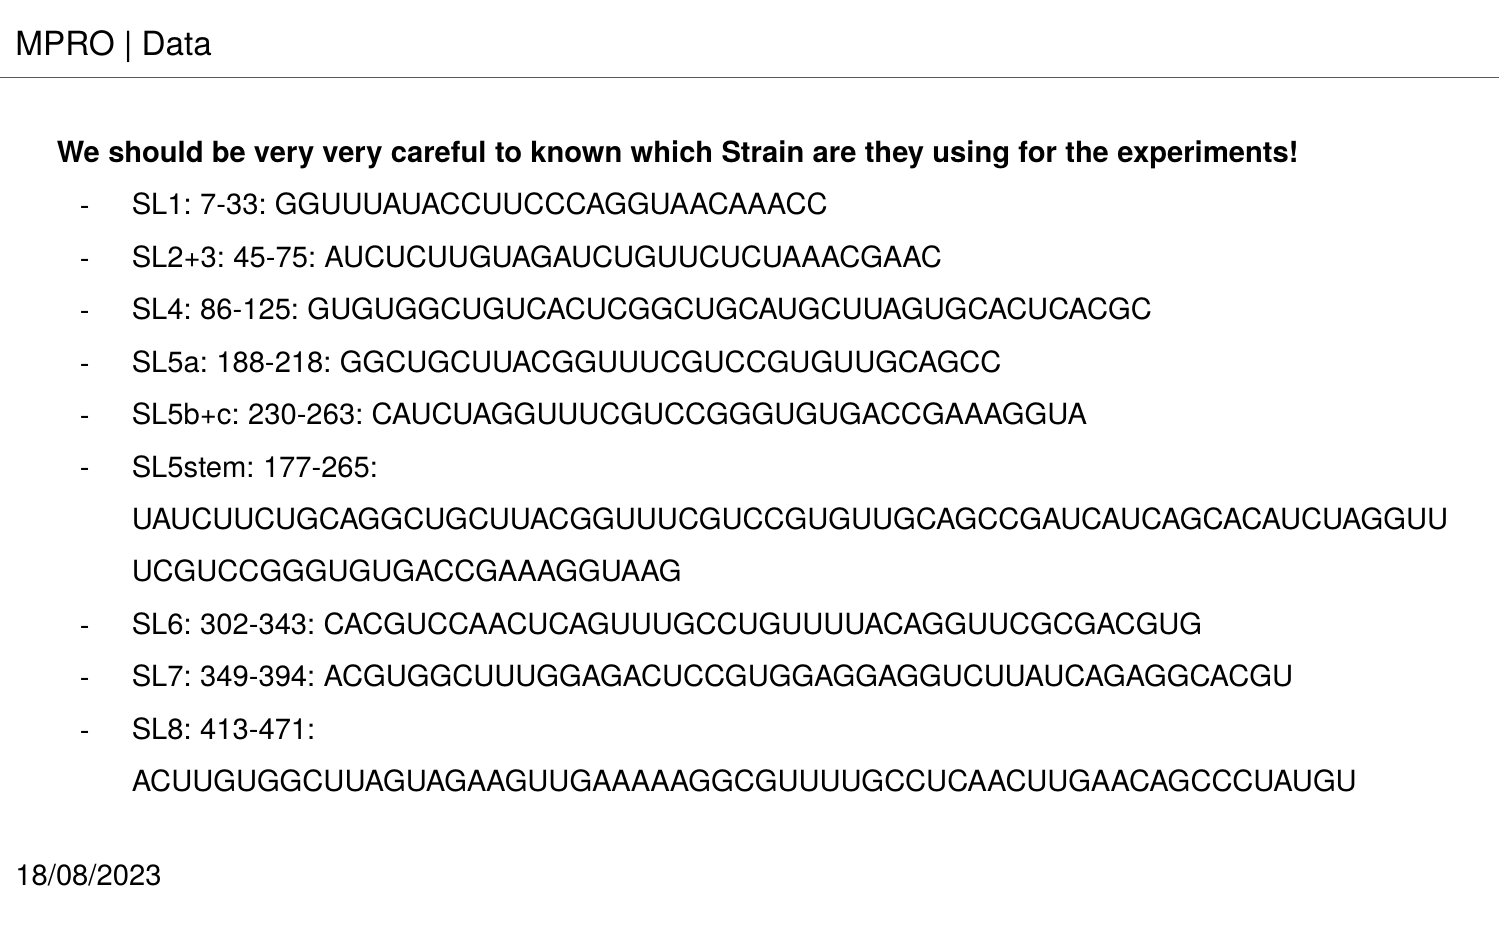

MPRO | Data
We should be very very careful to known which Strain are they using for the experiments!
SL1: 7-33: GGUUUAUACCUUCCCAGGUAACAAACC
SL2+3: 45-75: AUCUCUUGUAGAUCUGUUCUCUAAACGAAC
SL4: 86-125: GUGUGGCUGUCACUCGGCUGCAUGCUUAGUGCACUCACGC
SL5a: 188-218: GGCUGCUUACGGUUUCGUCCGUGUUGCAGCC
SL5b+c: 230-263: CAUCUAGGUUUCGUCCGGGUGUGACCGAAAGGUA
SL5stem: 177-265: UAUCUUCUGCAGGCUGCUUACGGUUUCGUCCGUGUUGCAGCCGAUCAUCAGCACAUCUAGGUUUCGUCCGGGUGUGACCGAAAGGUAAG
SL6: 302-343: CACGUCCAACUCAGUUUGCCUGUUUUACAGGUUCGCGACGUG
SL7: 349-394: ACGUGGCUUUGGAGACUCCGUGGAGGAGGUCUUAUCAGAGGCACGU
SL8: 413-471: ACUUGUGGCUUAGUAGAAGUUGAAAAAGGCGUUUUGCCUCAACUUGAACAGCCCUAUGU
18/08/2023